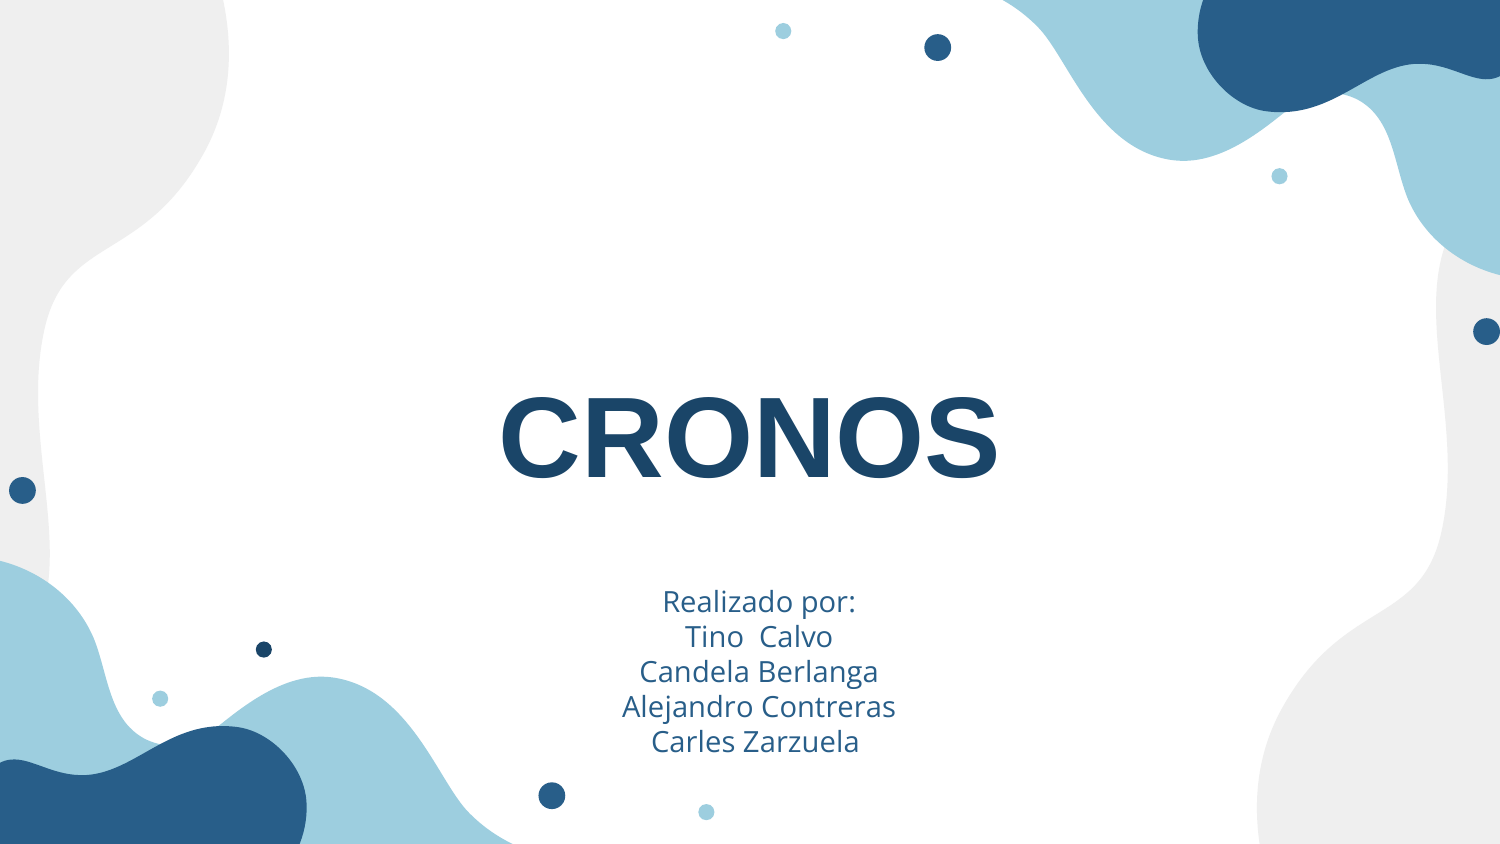

# CRONOS
Realizado por:
Tino  Calvo
Candela Berlanga
Alejandro Contreras
Carles Zarzuela